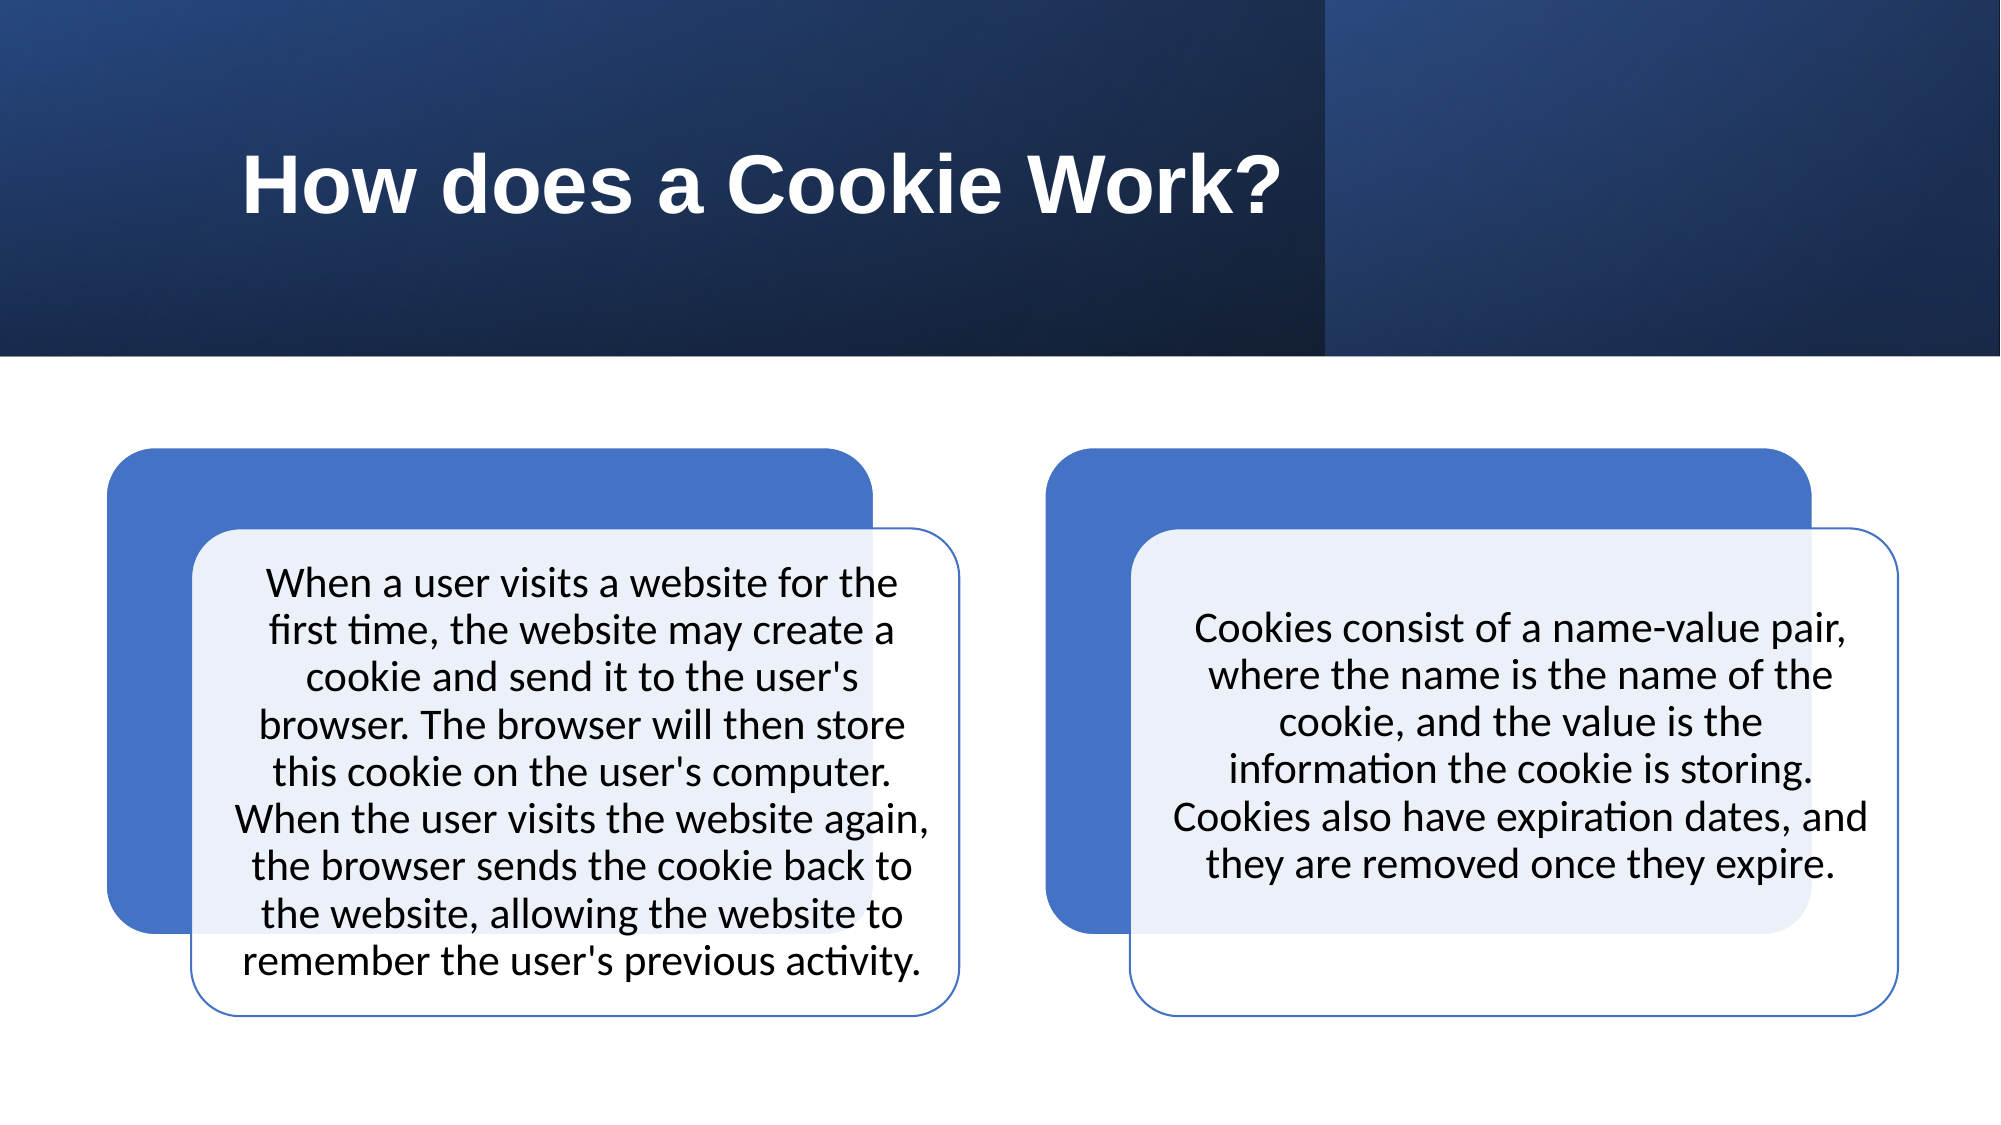

# How does a Cookie Work?
When a user visits a website for the first time, the website may create a cookie and send it to the user's browser. The browser will then store this cookie on the user's computer. When the user visits the website again, the browser sends the cookie back to the website, allowing the website to remember the user's previous activity.
Cookies consist of a name-value pair, where the name is the name of the cookie, and the value is the information the cookie is storing. Cookies also have expiration dates, and they are removed once they expire.